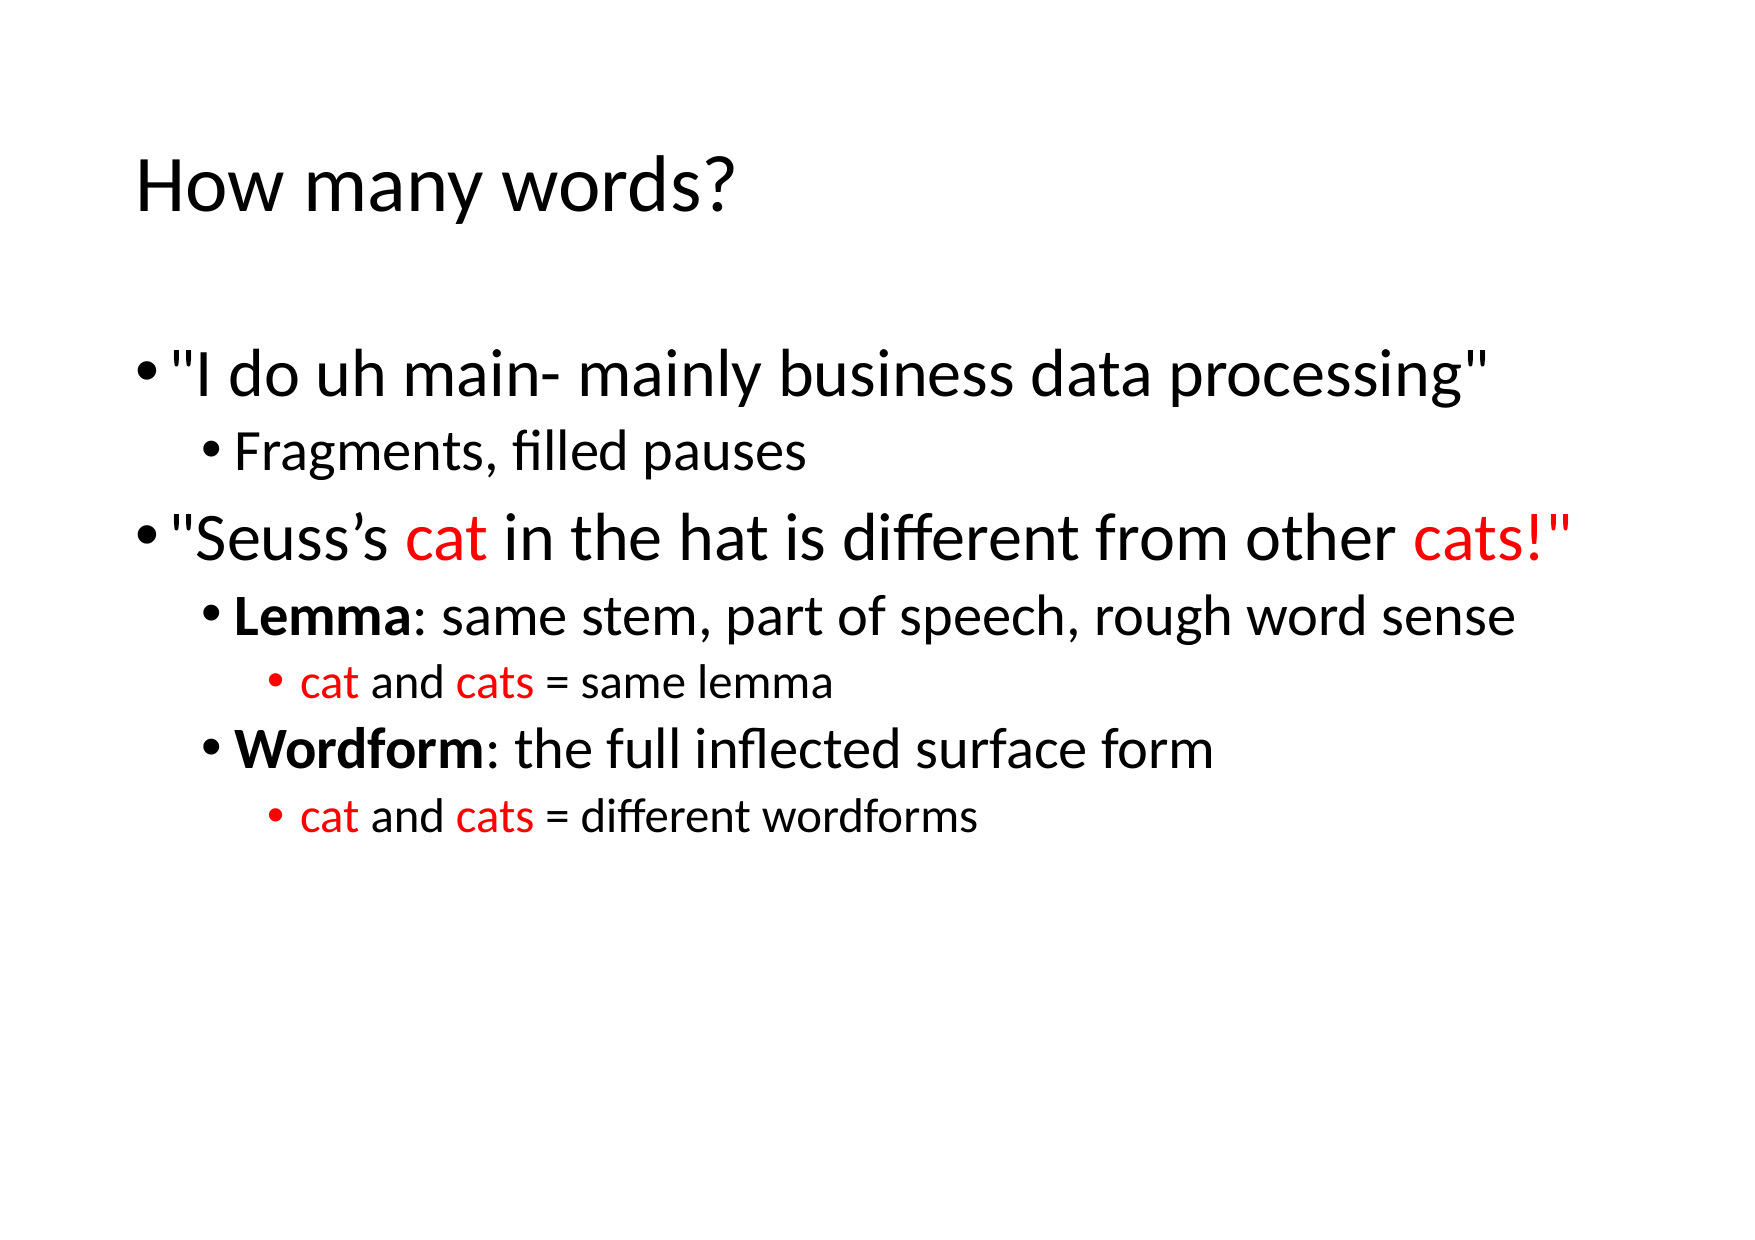

# How many words?
"I do uh main- mainly business data processing"
Fragments, filled pauses
"Seuss’s cat in the hat is different from other cats!"
Lemma: same stem, part of speech, rough word sense
cat and cats = same lemma
Wordform: the full inflected surface form
cat and cats = different wordforms